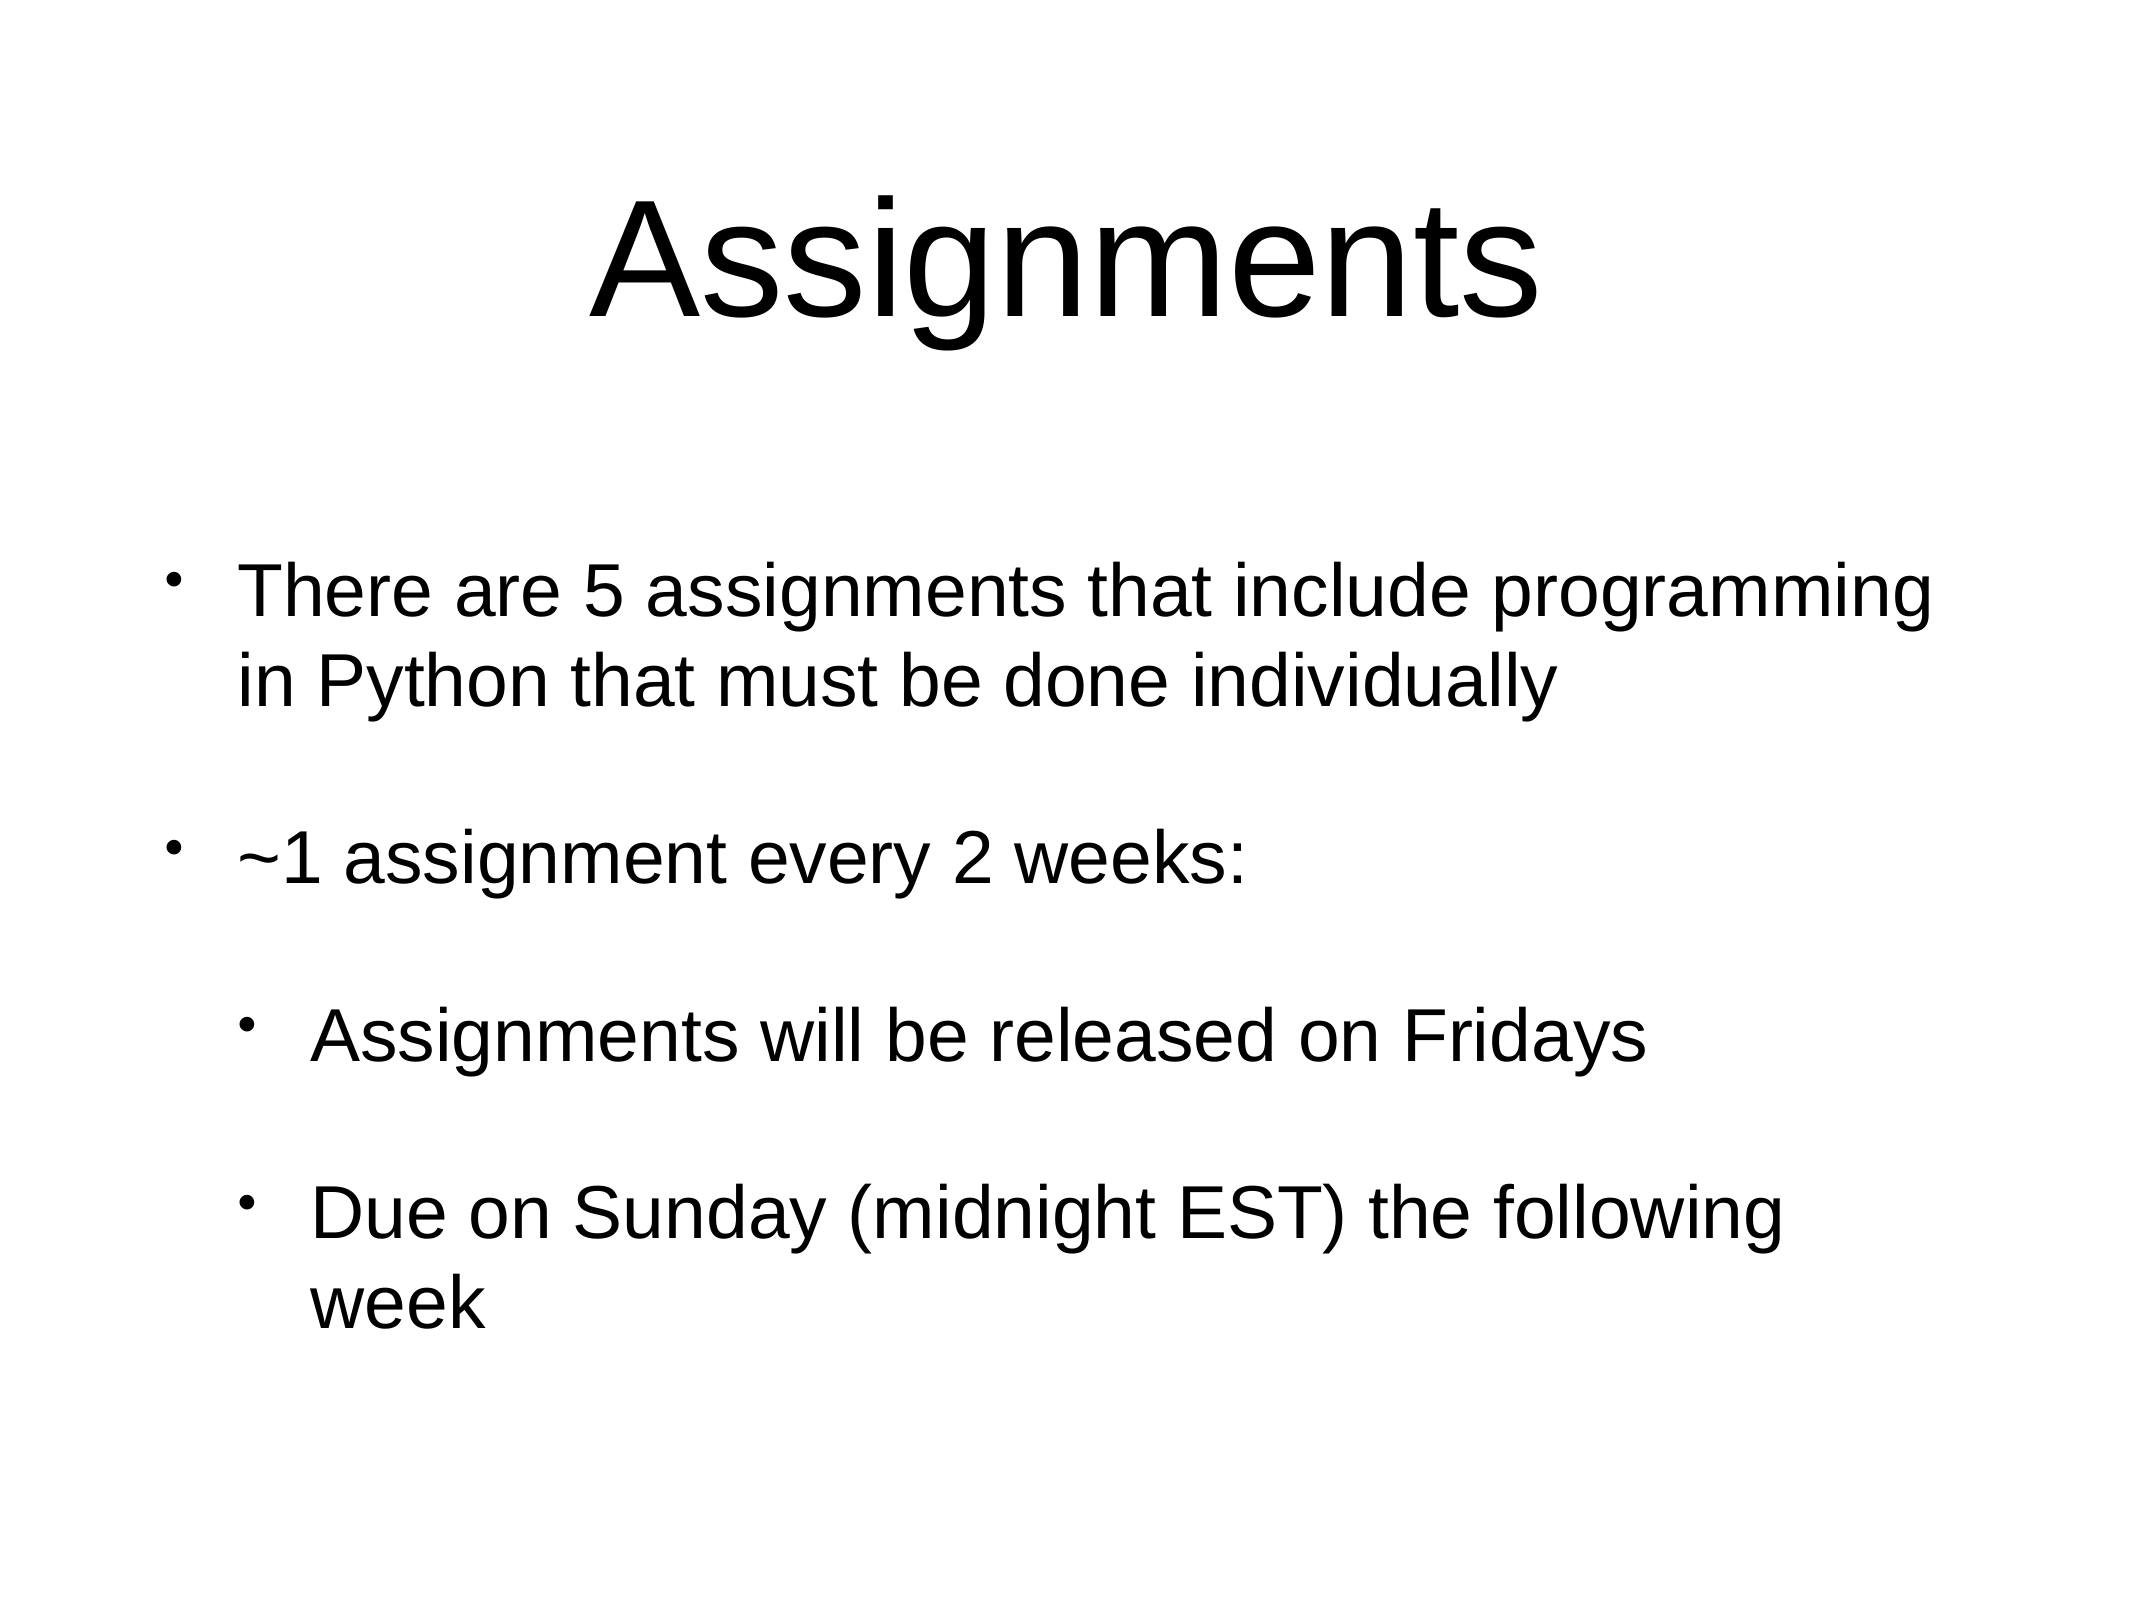

# Assignments
There are 5 assignments that include programming in Python that must be done individually
~1 assignment every 2 weeks:
Assignments will be released on Fridays
Due on Sunday (midnight EST) the following week